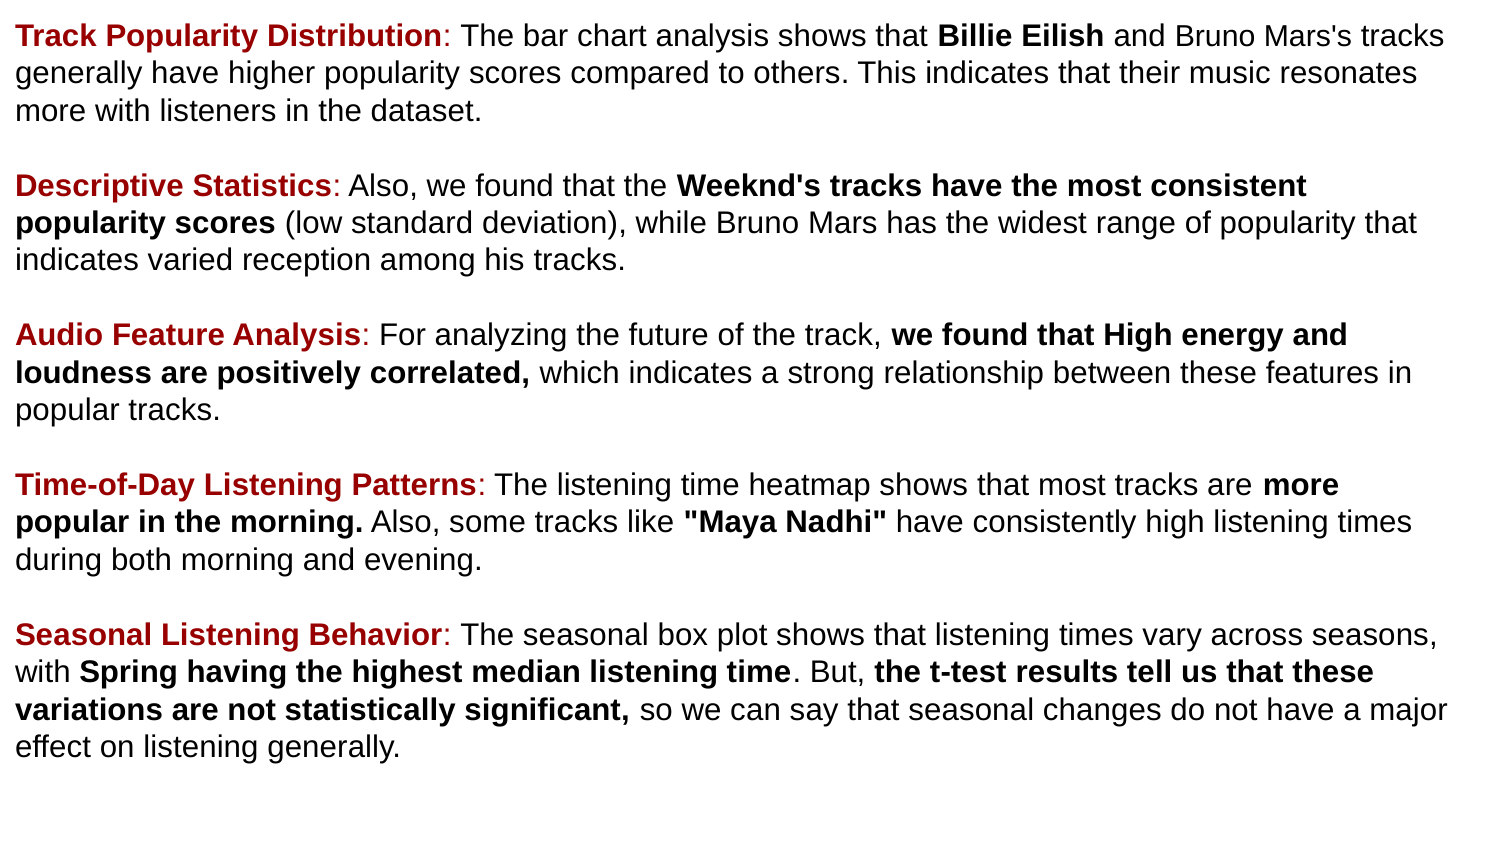

Track Popularity Distribution: The bar chart analysis shows that Billie Eilish and Bruno Mars's tracks generally have higher popularity scores compared to others. This indicates that their music resonates more with listeners in the dataset.

Descriptive Statistics: Also, we found that the Weeknd's tracks have the most consistent popularity scores (low standard deviation), while Bruno Mars has the widest range of popularity that indicates varied reception among his tracks.

Audio Feature Analysis: For analyzing the future of the track, we found that High energy and loudness are positively correlated, which indicates a strong relationship between these features in popular tracks.

Time-of-Day Listening Patterns: The listening time heatmap shows that most tracks are more popular in the morning. Also, some tracks like "Maya Nadhi" have consistently high listening times during both morning and evening.

Seasonal Listening Behavior: The seasonal box plot shows that listening times vary across seasons, with Spring having the highest median listening time. But, the t-test results tell us that these variations are not statistically significant, so we can say that seasonal changes do not have a major effect on listening generally.